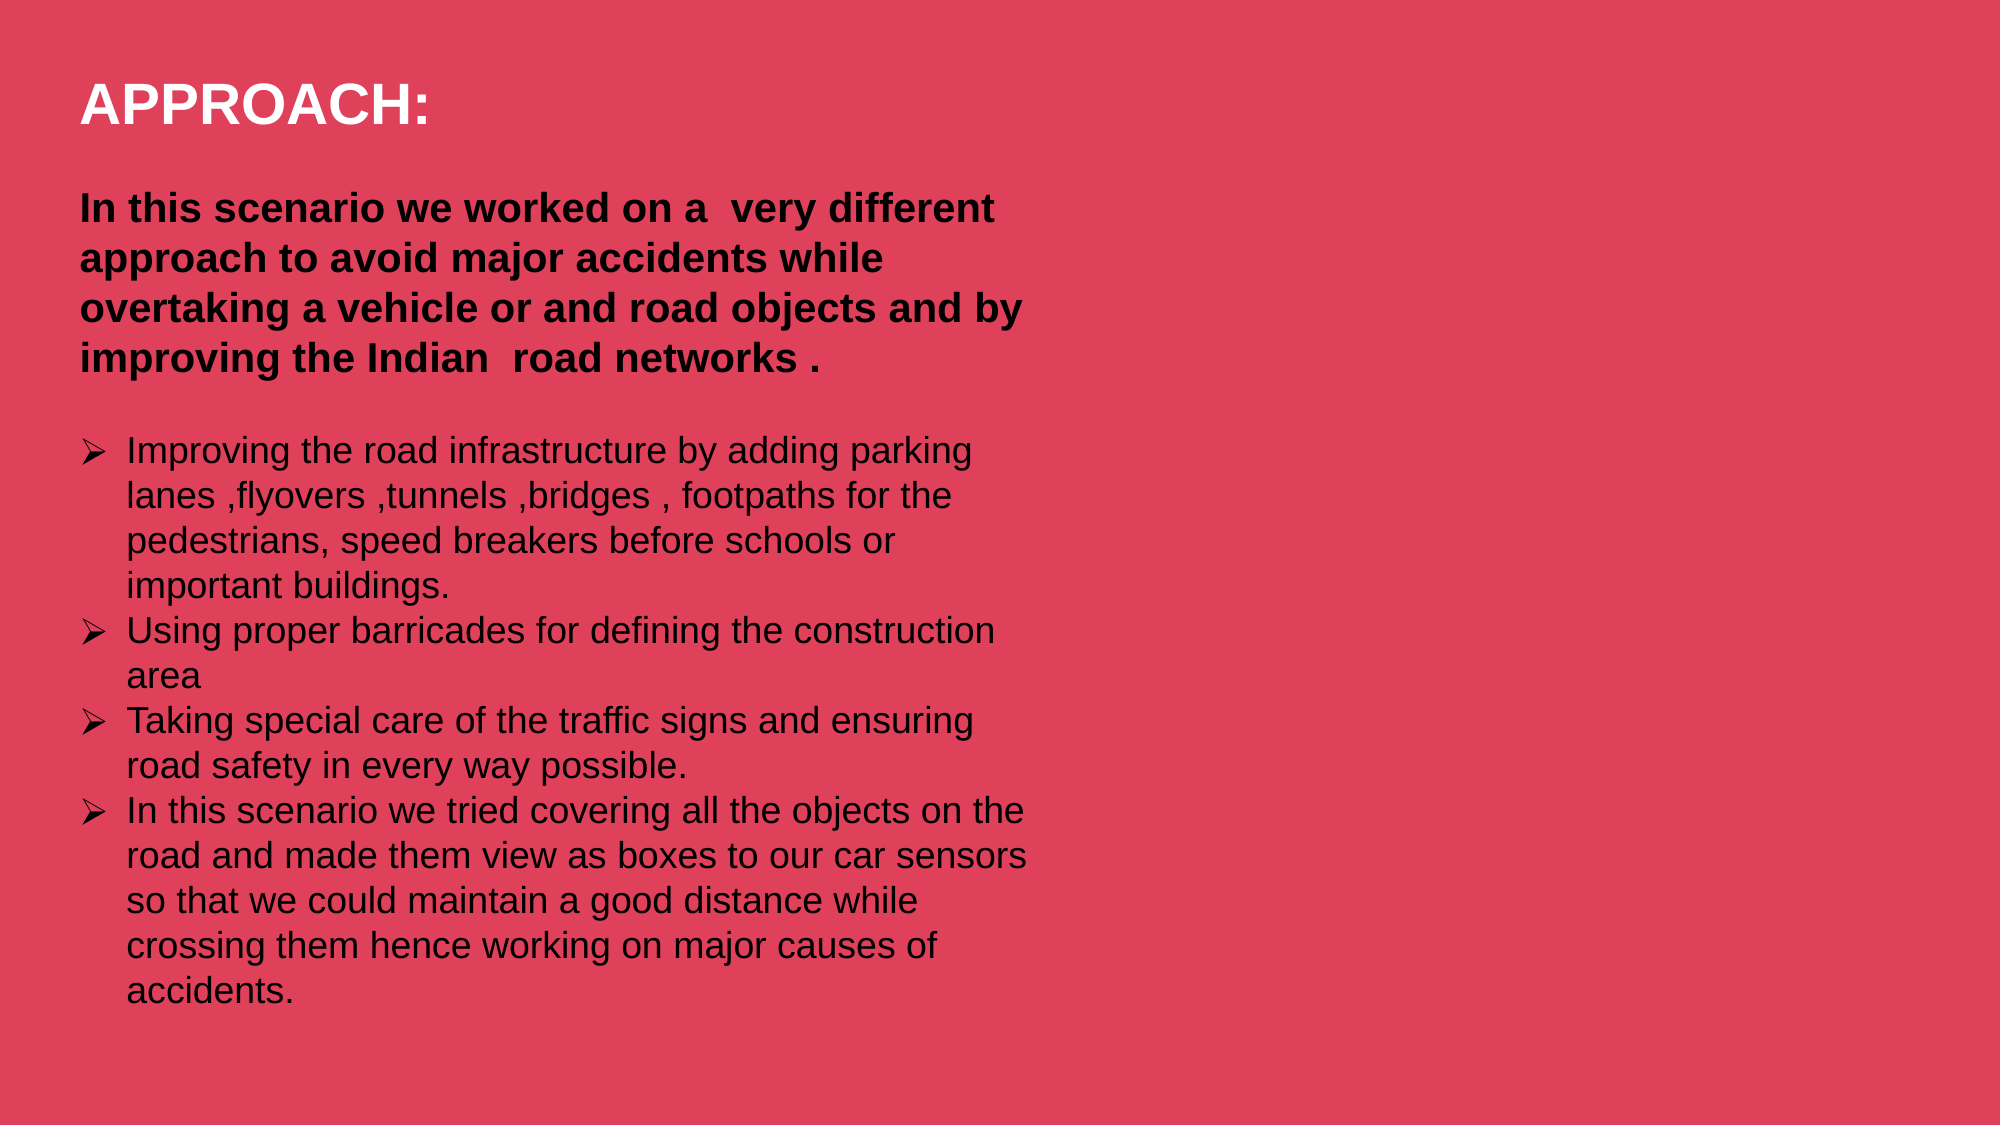

APPROACH:
In this scenario we worked on a  very different approach to avoid major accidents while overtaking a vehicle or and road objects and by improving the Indian  road networks .

Improving the road infrastructure by adding parking lanes ,flyovers ,tunnels ,bridges , footpaths for the pedestrians, speed breakers before schools or important buildings.
Using proper barricades for defining the construction area
Taking special care of the traffic signs and ensuring road safety in every way possible.
In this scenario we tried covering all the objects on the road and made them view as boxes to our car sensors so that we could maintain a good distance while crossing them hence working on major causes of accidents.